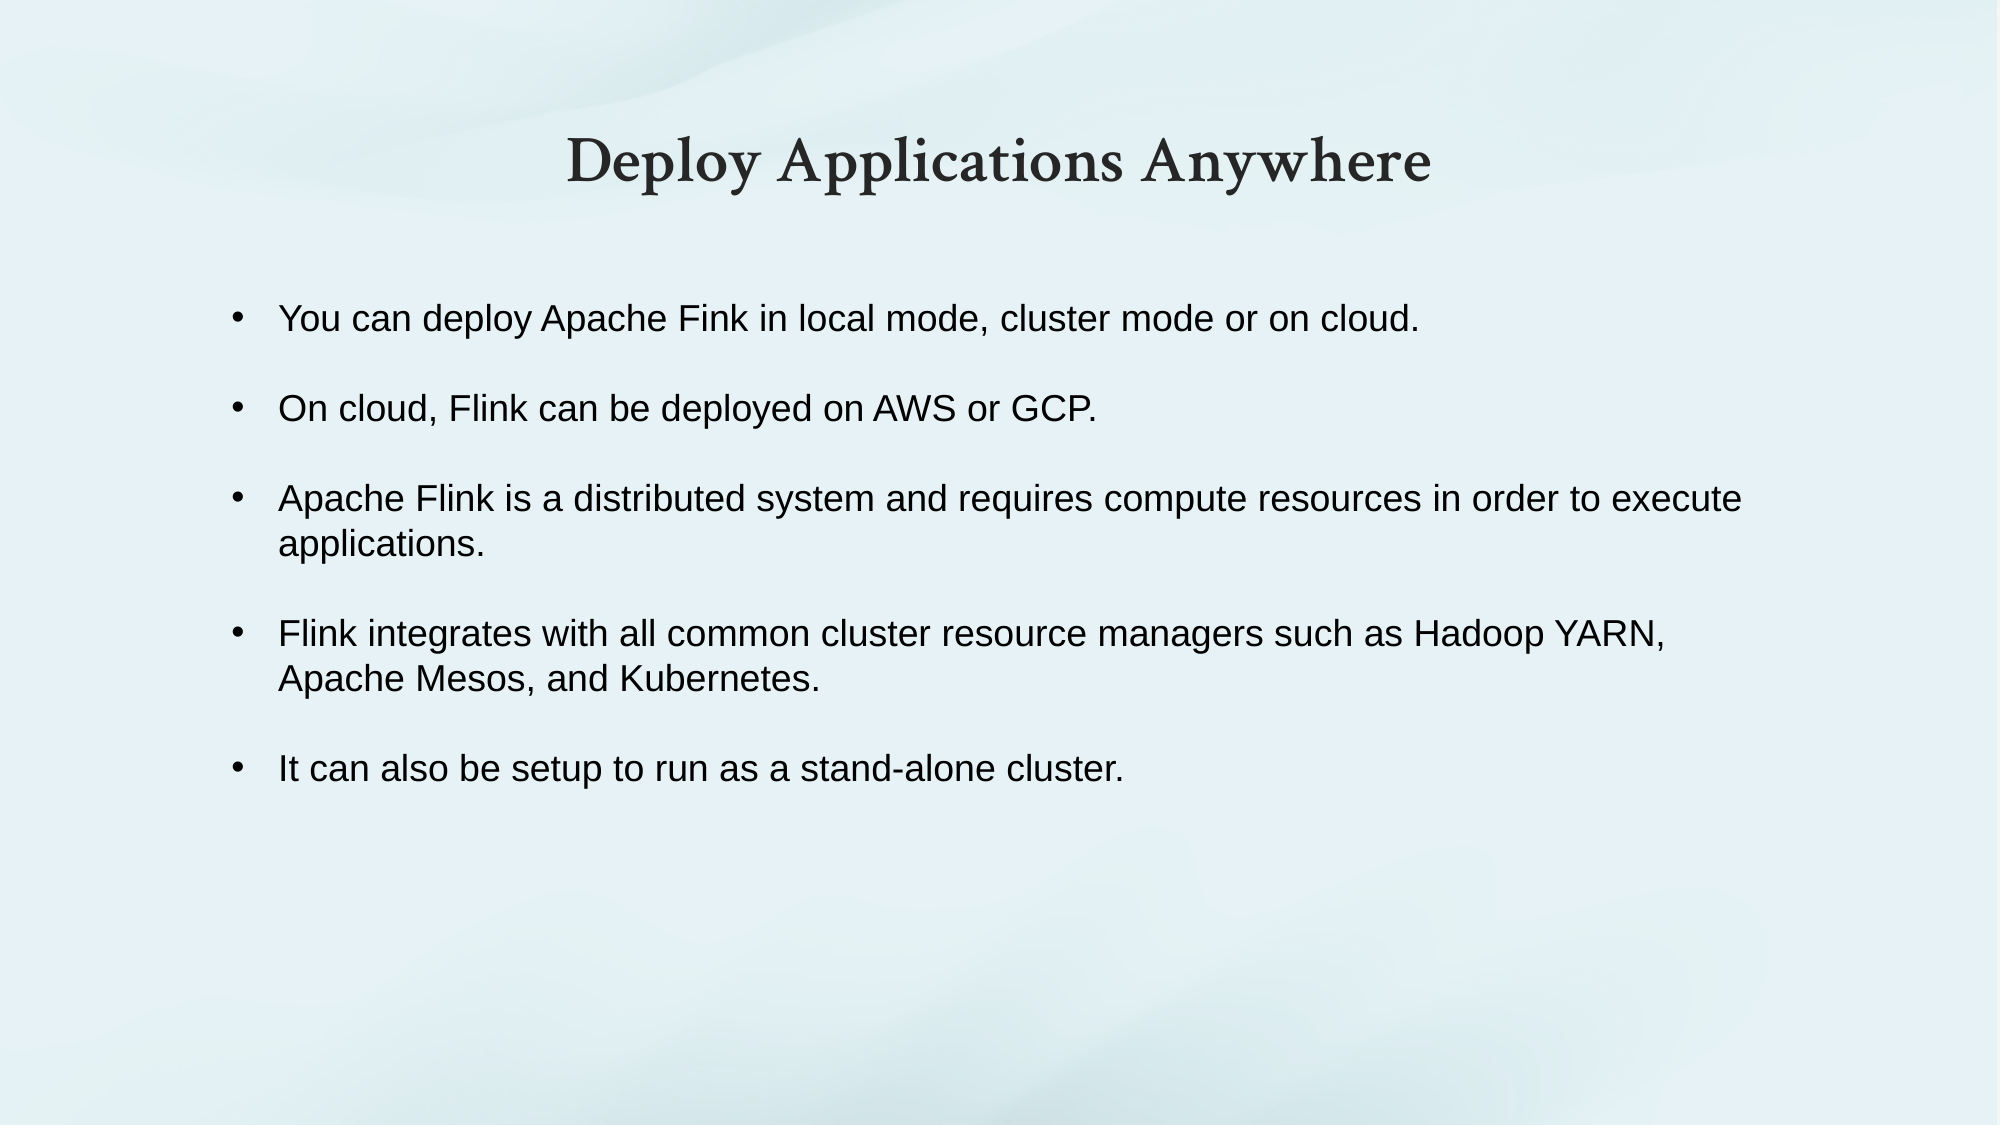

# Deploy Applications Anywhere

You can deploy Apache Fink in local mode, cluster mode or on cloud.

On cloud, Flink can be deployed on AWS or GCP.

Apache Flink is a distributed system and requires compute resources in order to execute applications.

Flink integrates with all common cluster resource managers such as Hadoop YARN, Apache Mesos, and Kubernetes.

It can also be setup to run as a stand-alone cluster.